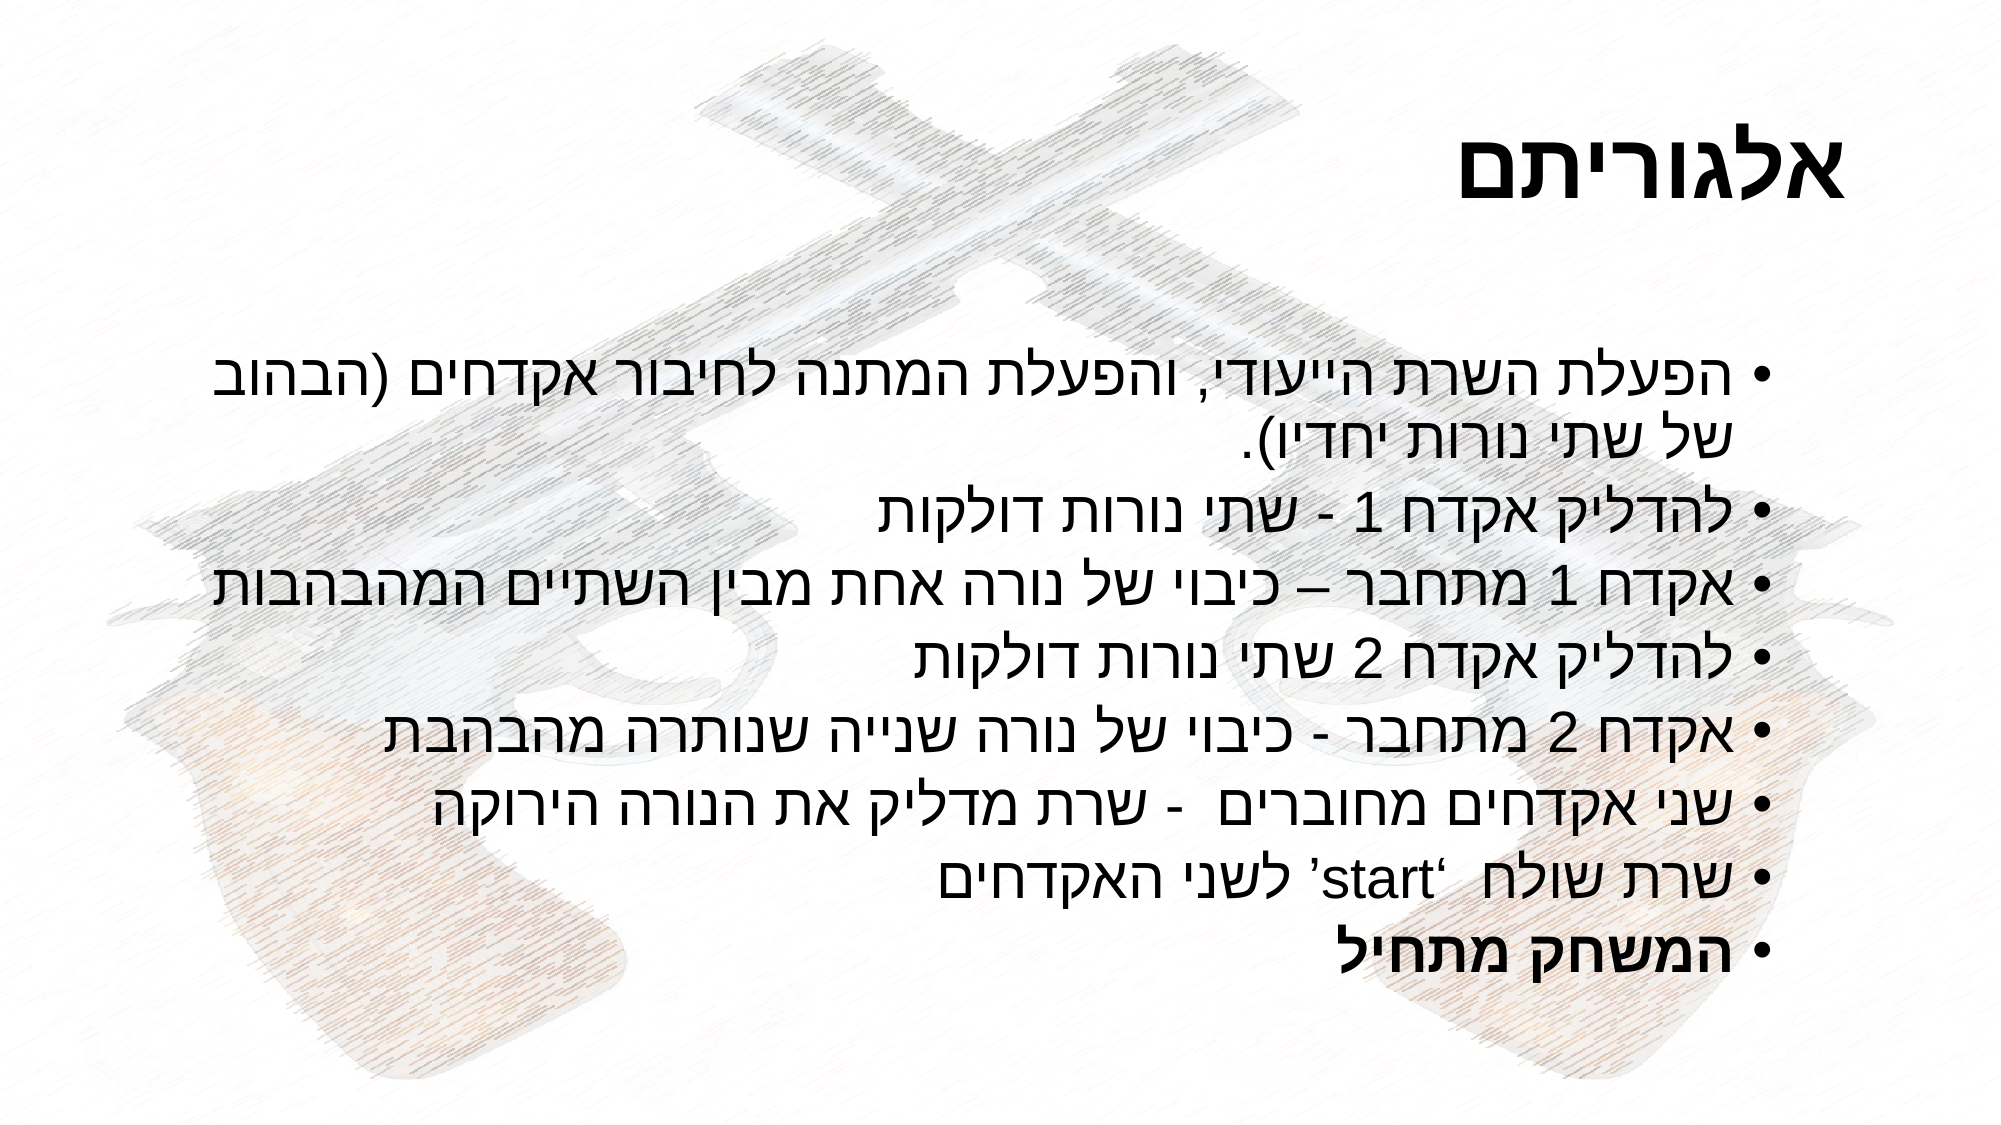

# אלגוריתם

הפעלת השרת הייעודי, והפעלת המתנה לחיבור אקדחים (הבהוב של שתי נורות יחדיו).
להדליק אקדח 1 - שתי נורות דולקות
אקדח 1 מתחבר – כיבוי של נורה אחת מבין השתיים המהבהבות
להדליק אקדח 2 שתי נורות דולקות
אקדח 2 מתחבר - כיבוי של נורה שנייה שנותרה מהבהבת
שני אקדחים מחוברים  - שרת מדליק את הנורה הירוקה
שרת שולח  ‘start’ לשני האקדחים
המשחק מתחיל